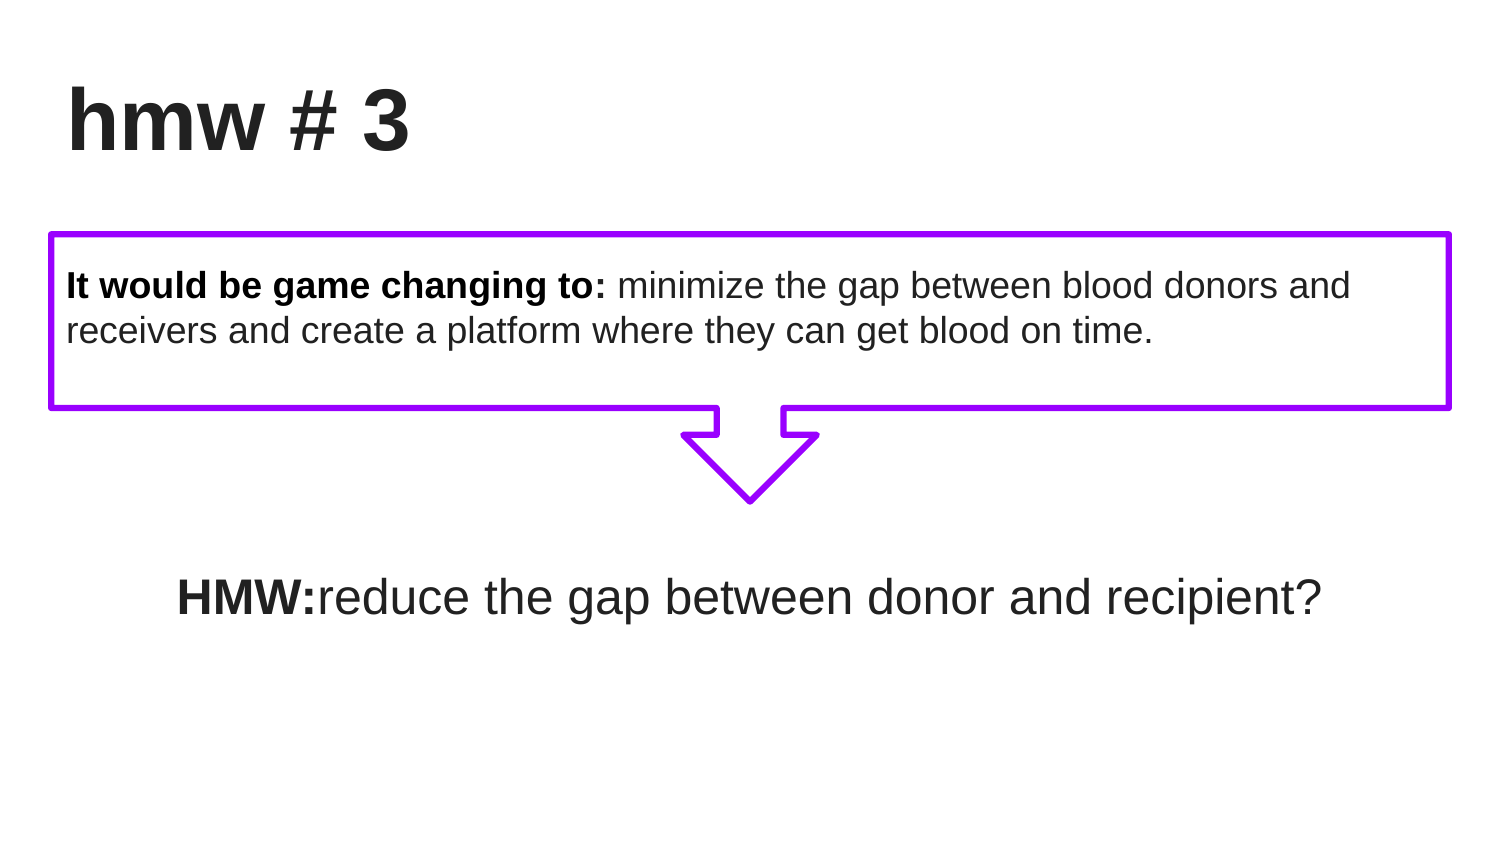

# hmw # 3

It would be game changing to: minimize the gap between blood donors and receivers and create a platform where they can get blood on time.

HMW:reduce the gap between donor and recipient?